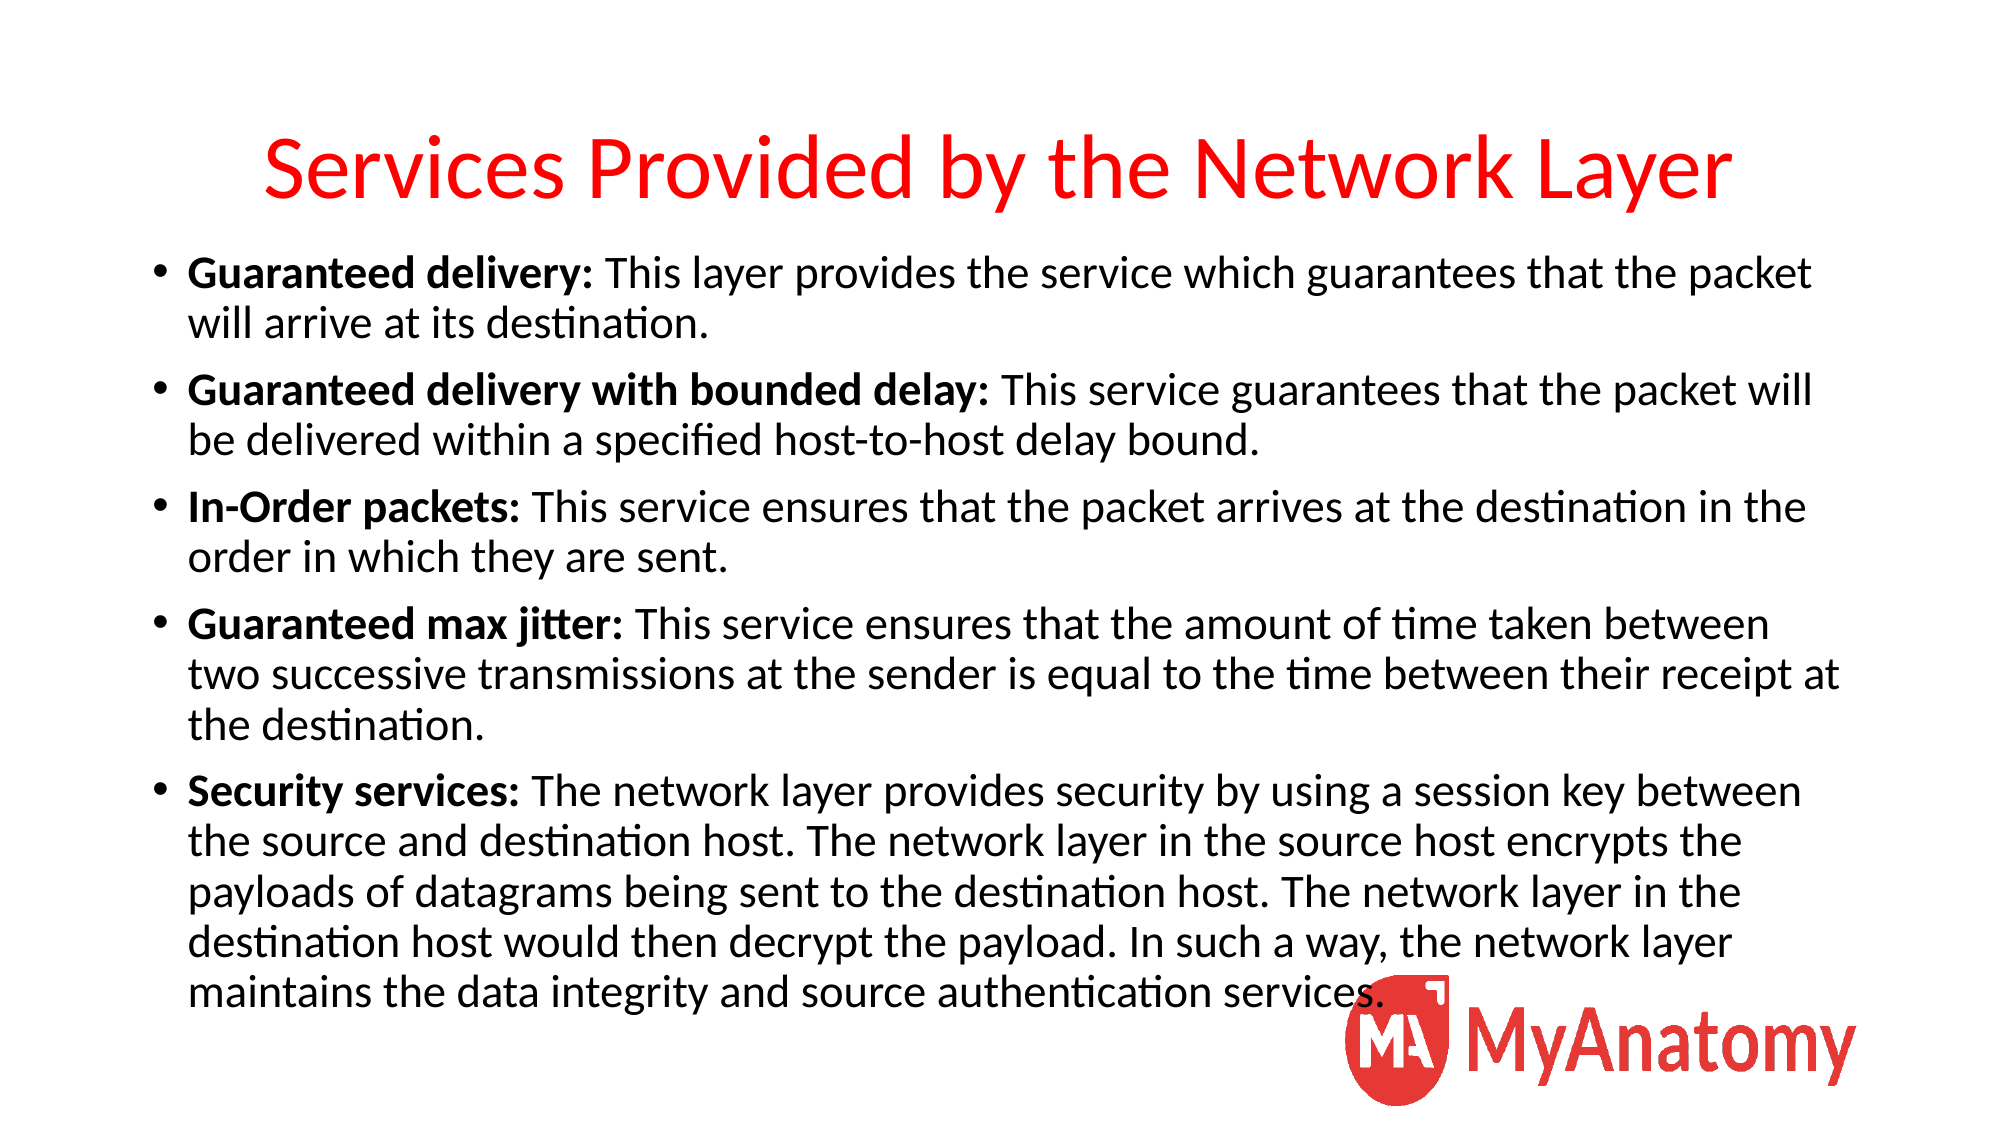

# Services Provided by the Network Layer
Guaranteed delivery: This layer provides the service which guarantees that the packet will arrive at its destination.
Guaranteed delivery with bounded delay: This service guarantees that the packet will be delivered within a specified host-to-host delay bound.
In-Order packets: This service ensures that the packet arrives at the destination in the order in which they are sent.
Guaranteed max jitter: This service ensures that the amount of time taken between two successive transmissions at the sender is equal to the time between their receipt at the destination.
Security services: The network layer provides security by using a session key between the source and destination host. The network layer in the source host encrypts the payloads of datagrams being sent to the destination host. The network layer in the destination host would then decrypt the payload. In such a way, the network layer maintains the data integrity and source authentication services.